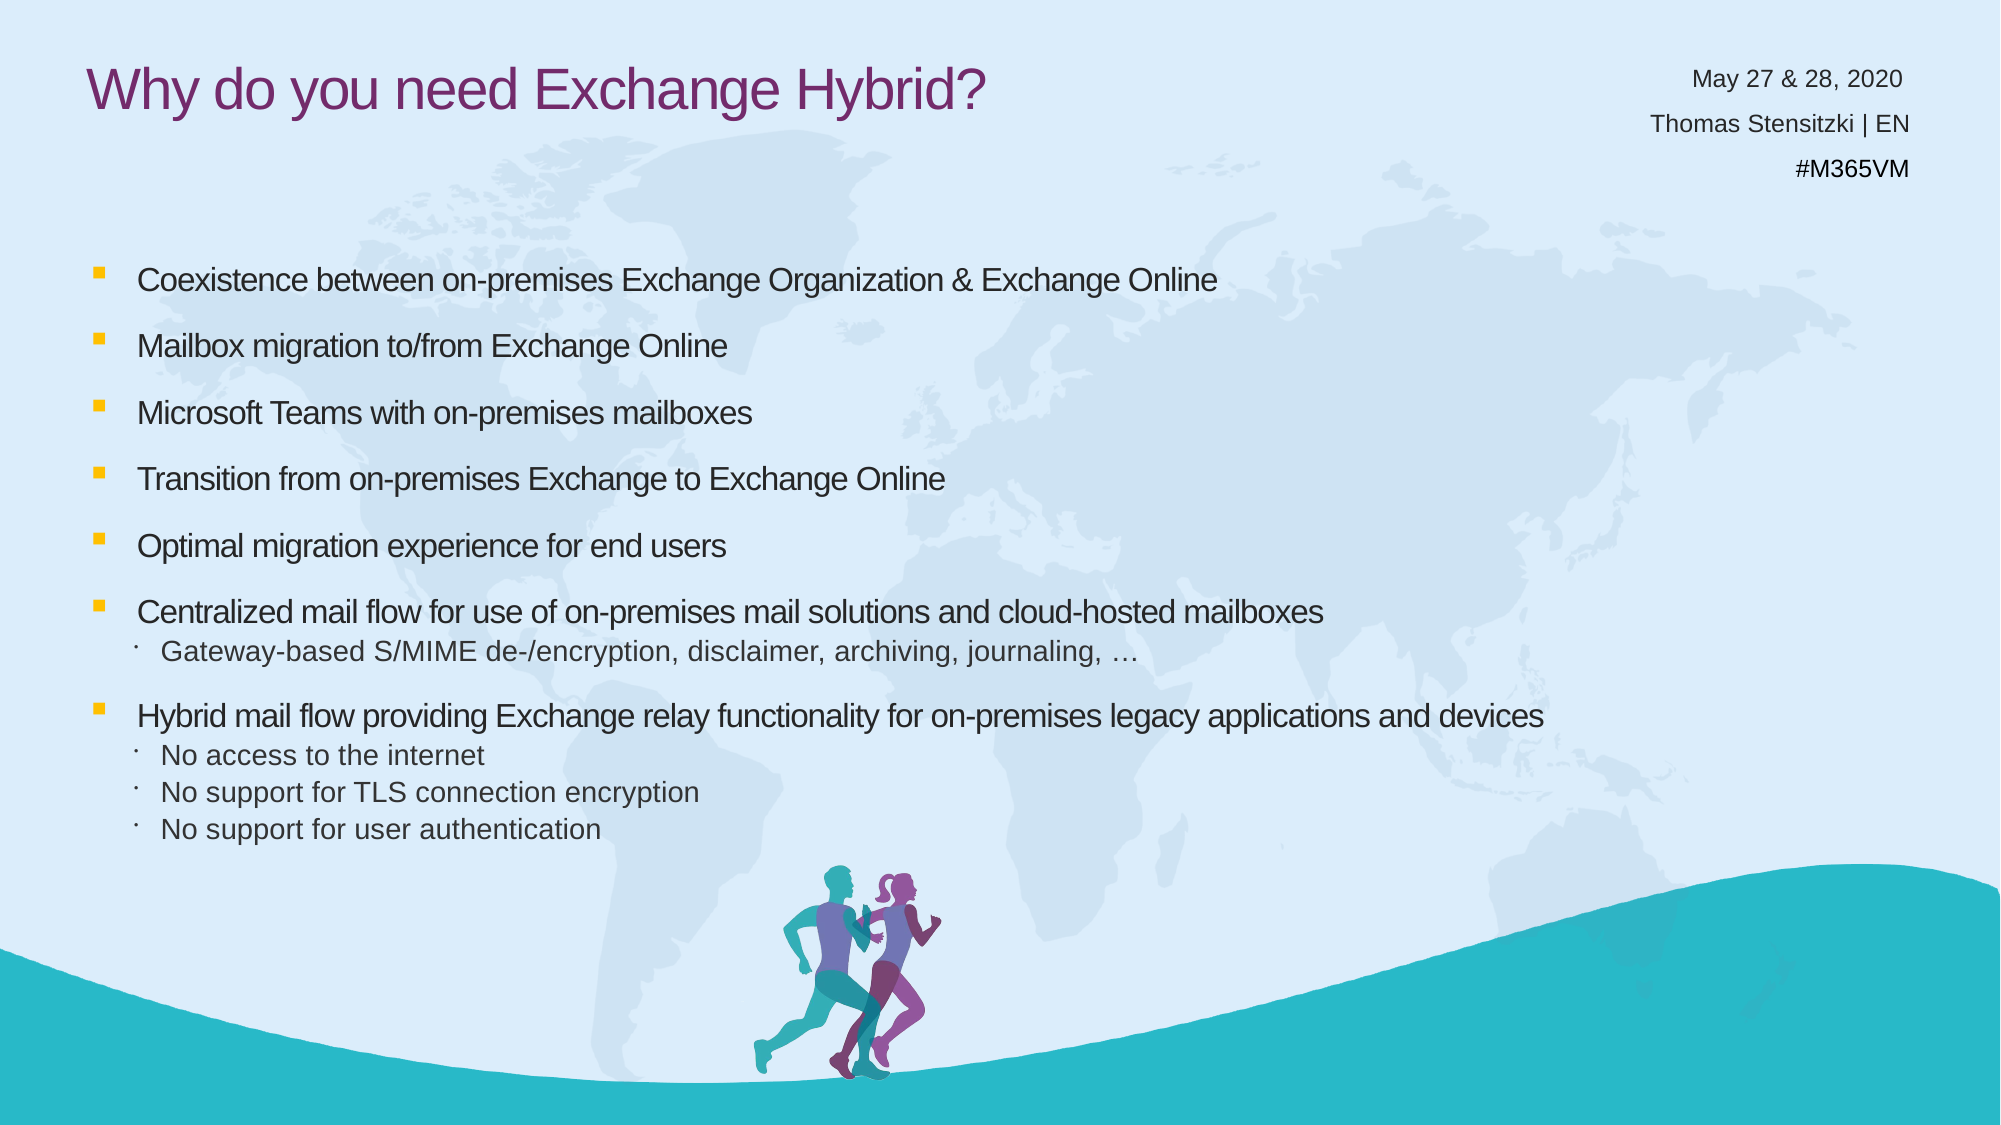

# Why do you need Exchange Hybrid?
Coexistence between on-premises Exchange Organization & Exchange Online
Mailbox migration to/from Exchange Online
Microsoft Teams with on-premises mailboxes
Transition from on-premises Exchange to Exchange Online
Optimal migration experience for end users
Centralized mail flow for use of on-premises mail solutions and cloud-hosted mailboxes
Gateway-based S/MIME de-/encryption, disclaimer, archiving, journaling, …
Hybrid mail flow providing Exchange relay functionality for on-premises legacy applications and devices
No access to the internet
No support for TLS connection encryption
No support for user authentication